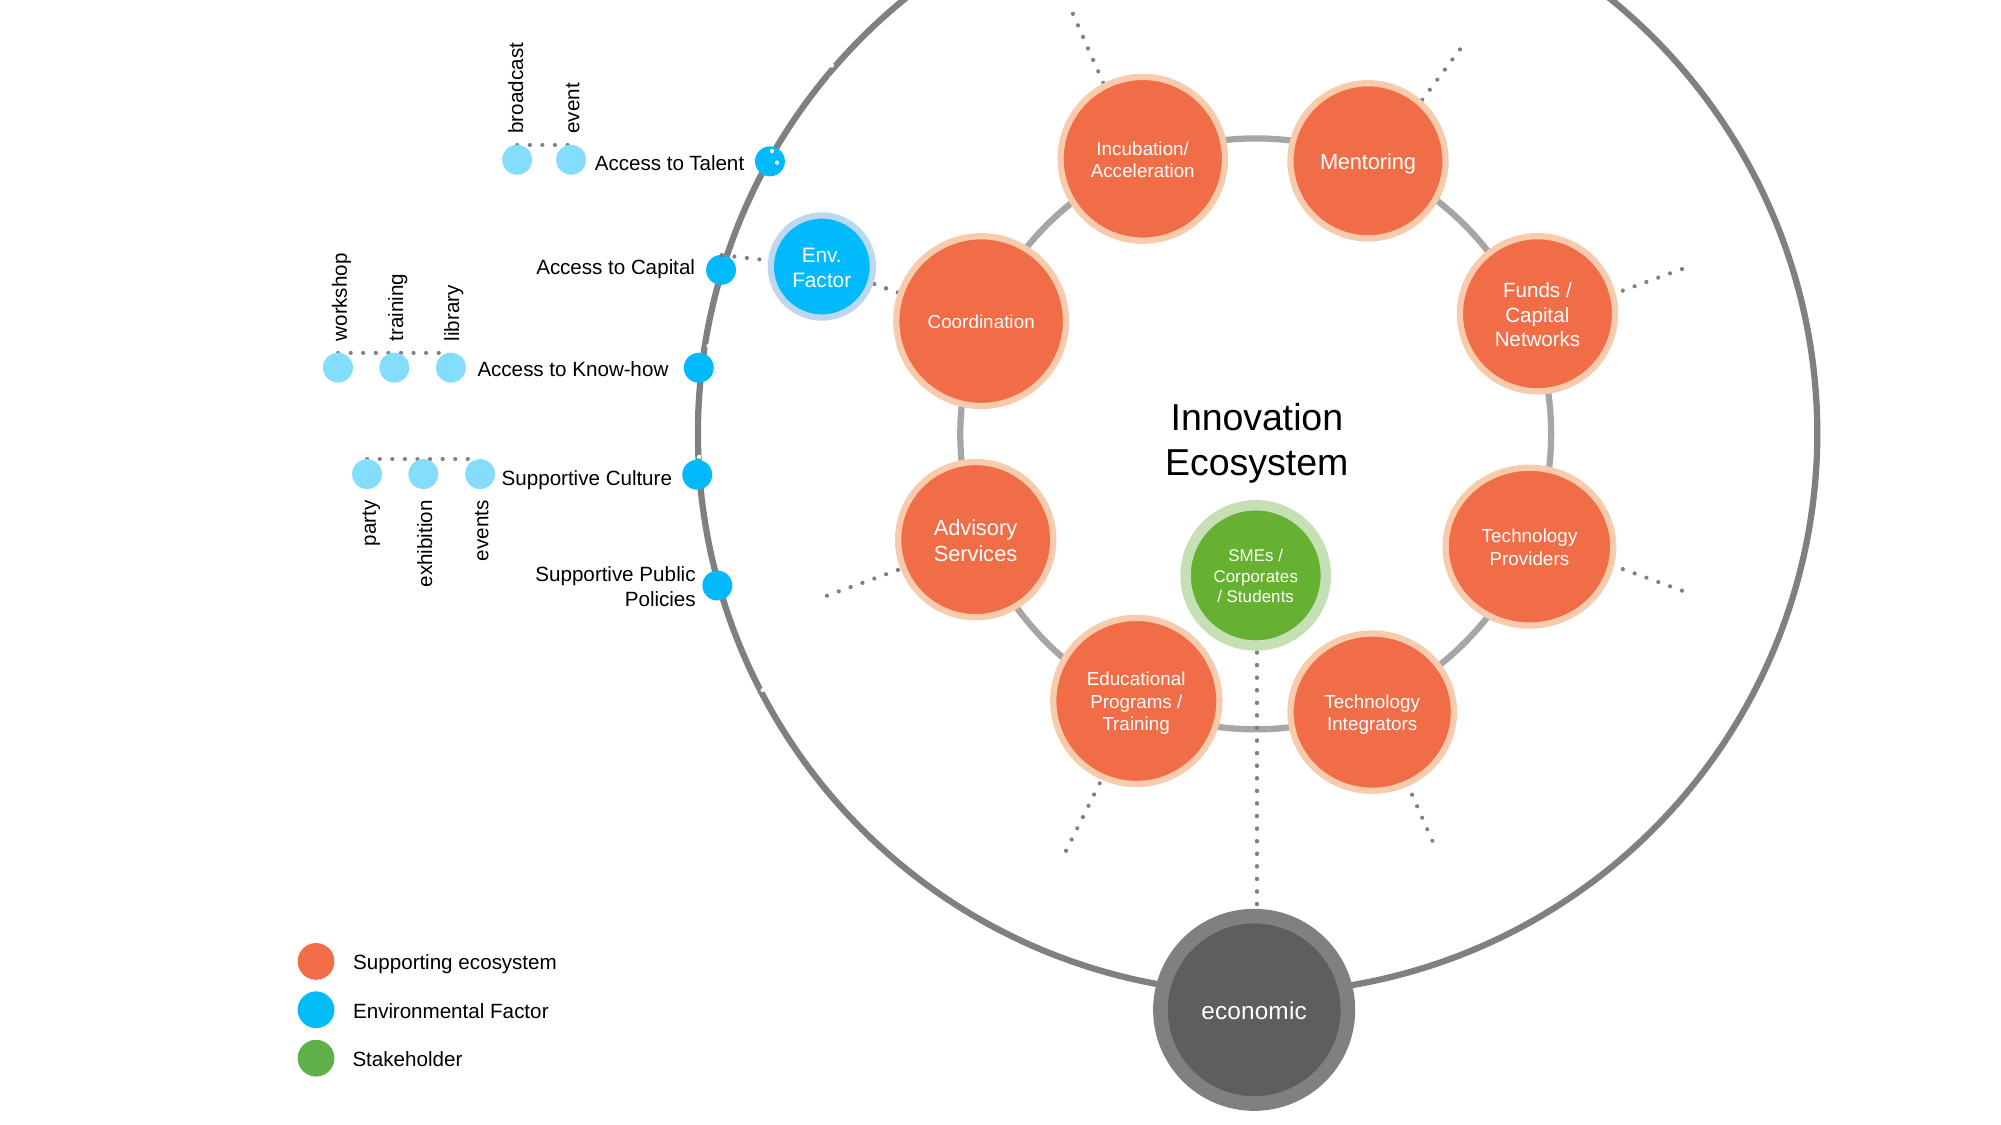

broadcast
event

Incubation/ Acceleration
Mentoring

Access to Talent

Env. Factor
workshop
training
library
Coordination
Funds / Capital Networks
Access to Capital

Access to Know-how

Innovation
Ecosystem
Supportive Culture

Advisory Services
Technology Providers
SMEs / Corporates / Students

Supportive Public Policies

party
exhibition
events

Educational Programs / Training
Technology Integrators

economic
Supporting ecosystem

Environmental Factor

Stakeholder